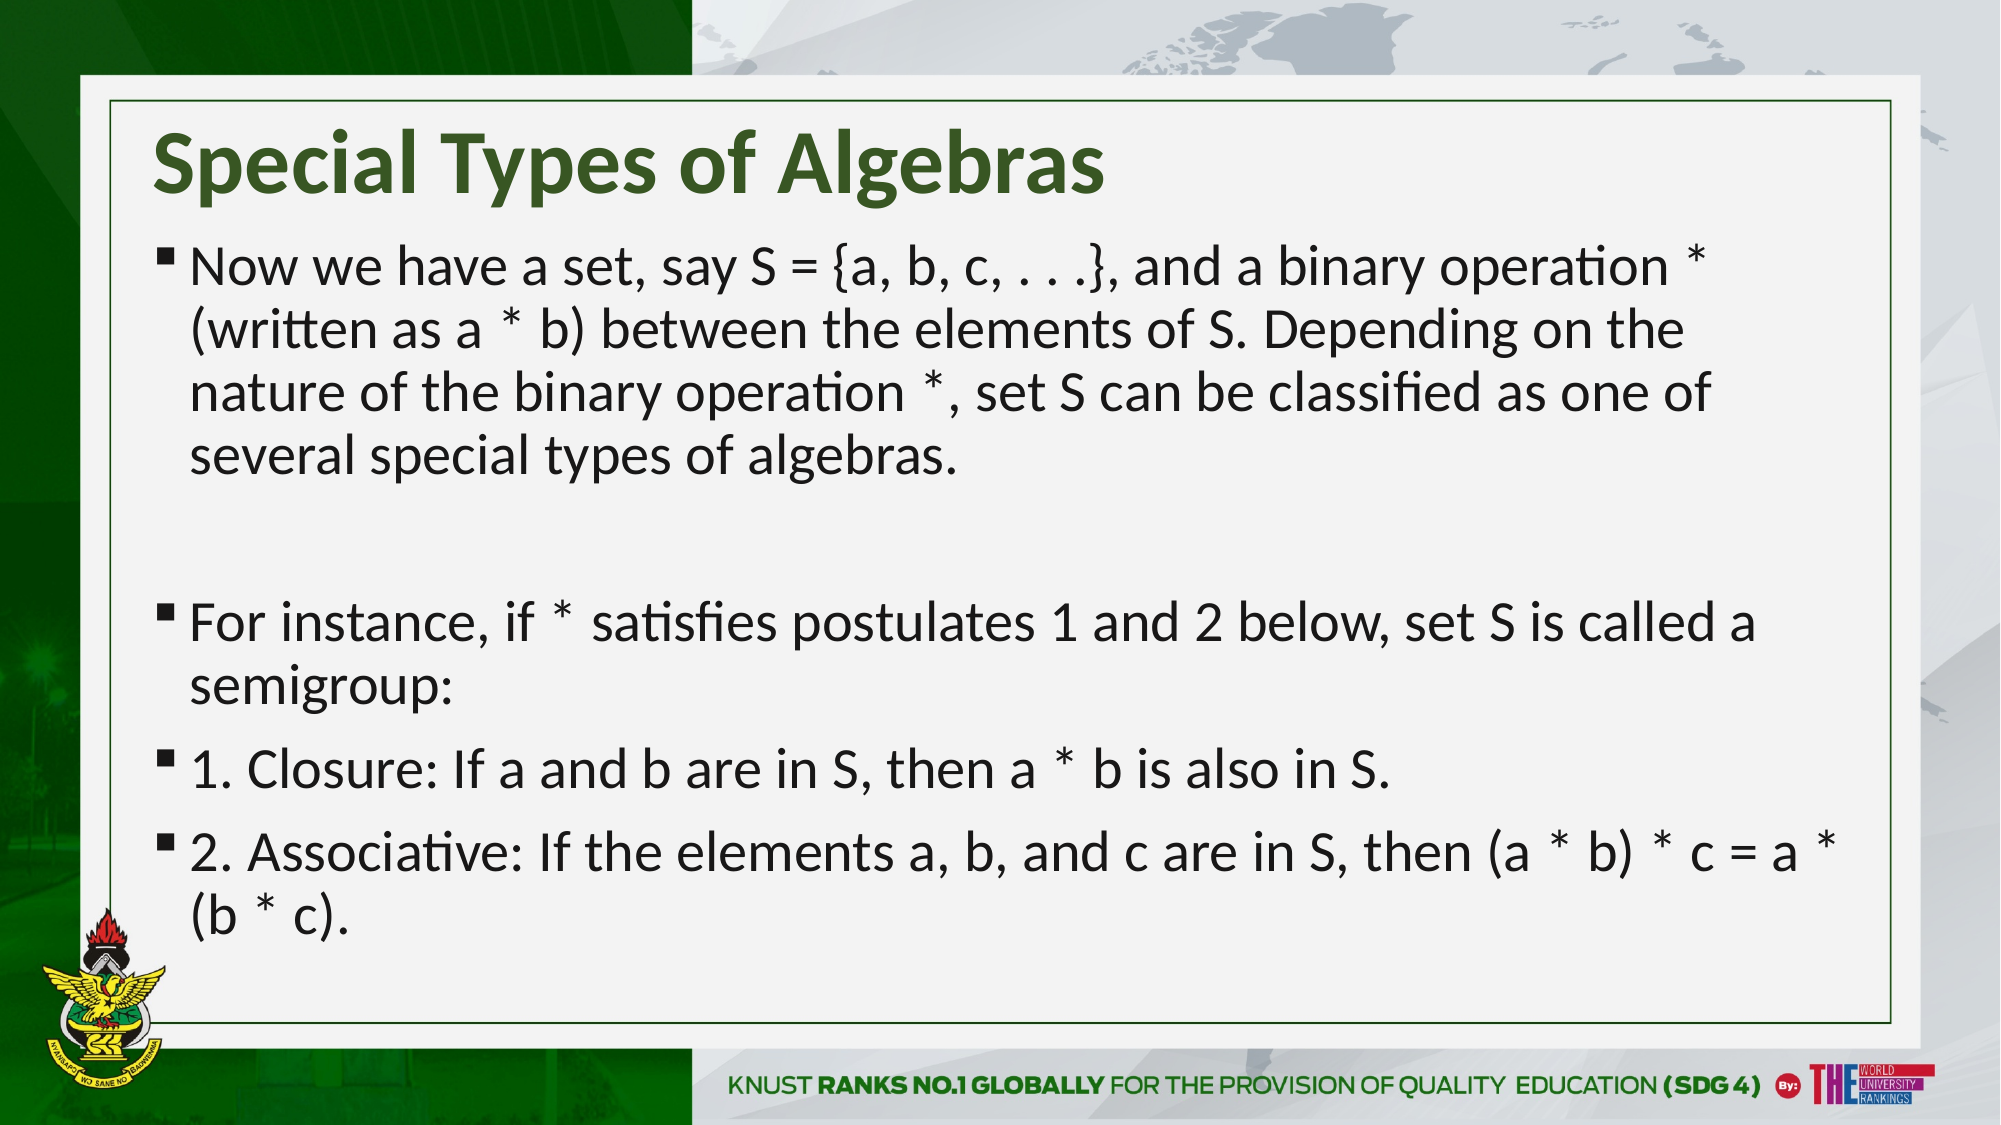

# Special Types of Algebras
Now we have a set, say S = {a, b, c, . . .}, and a binary operation * (written as a * b) between the elements of S. Depending on the nature of the binary operation *, set S can be classified as one of several special types of algebras.

For instance, if * satisfies postulates 1 and 2 below, set S is called a semigroup:
1. Closure: If a and b are in S, then a * b is also in S.
2. Associative: If the elements a, b, and c are in S, then (a * b) * c = a * (b * c).